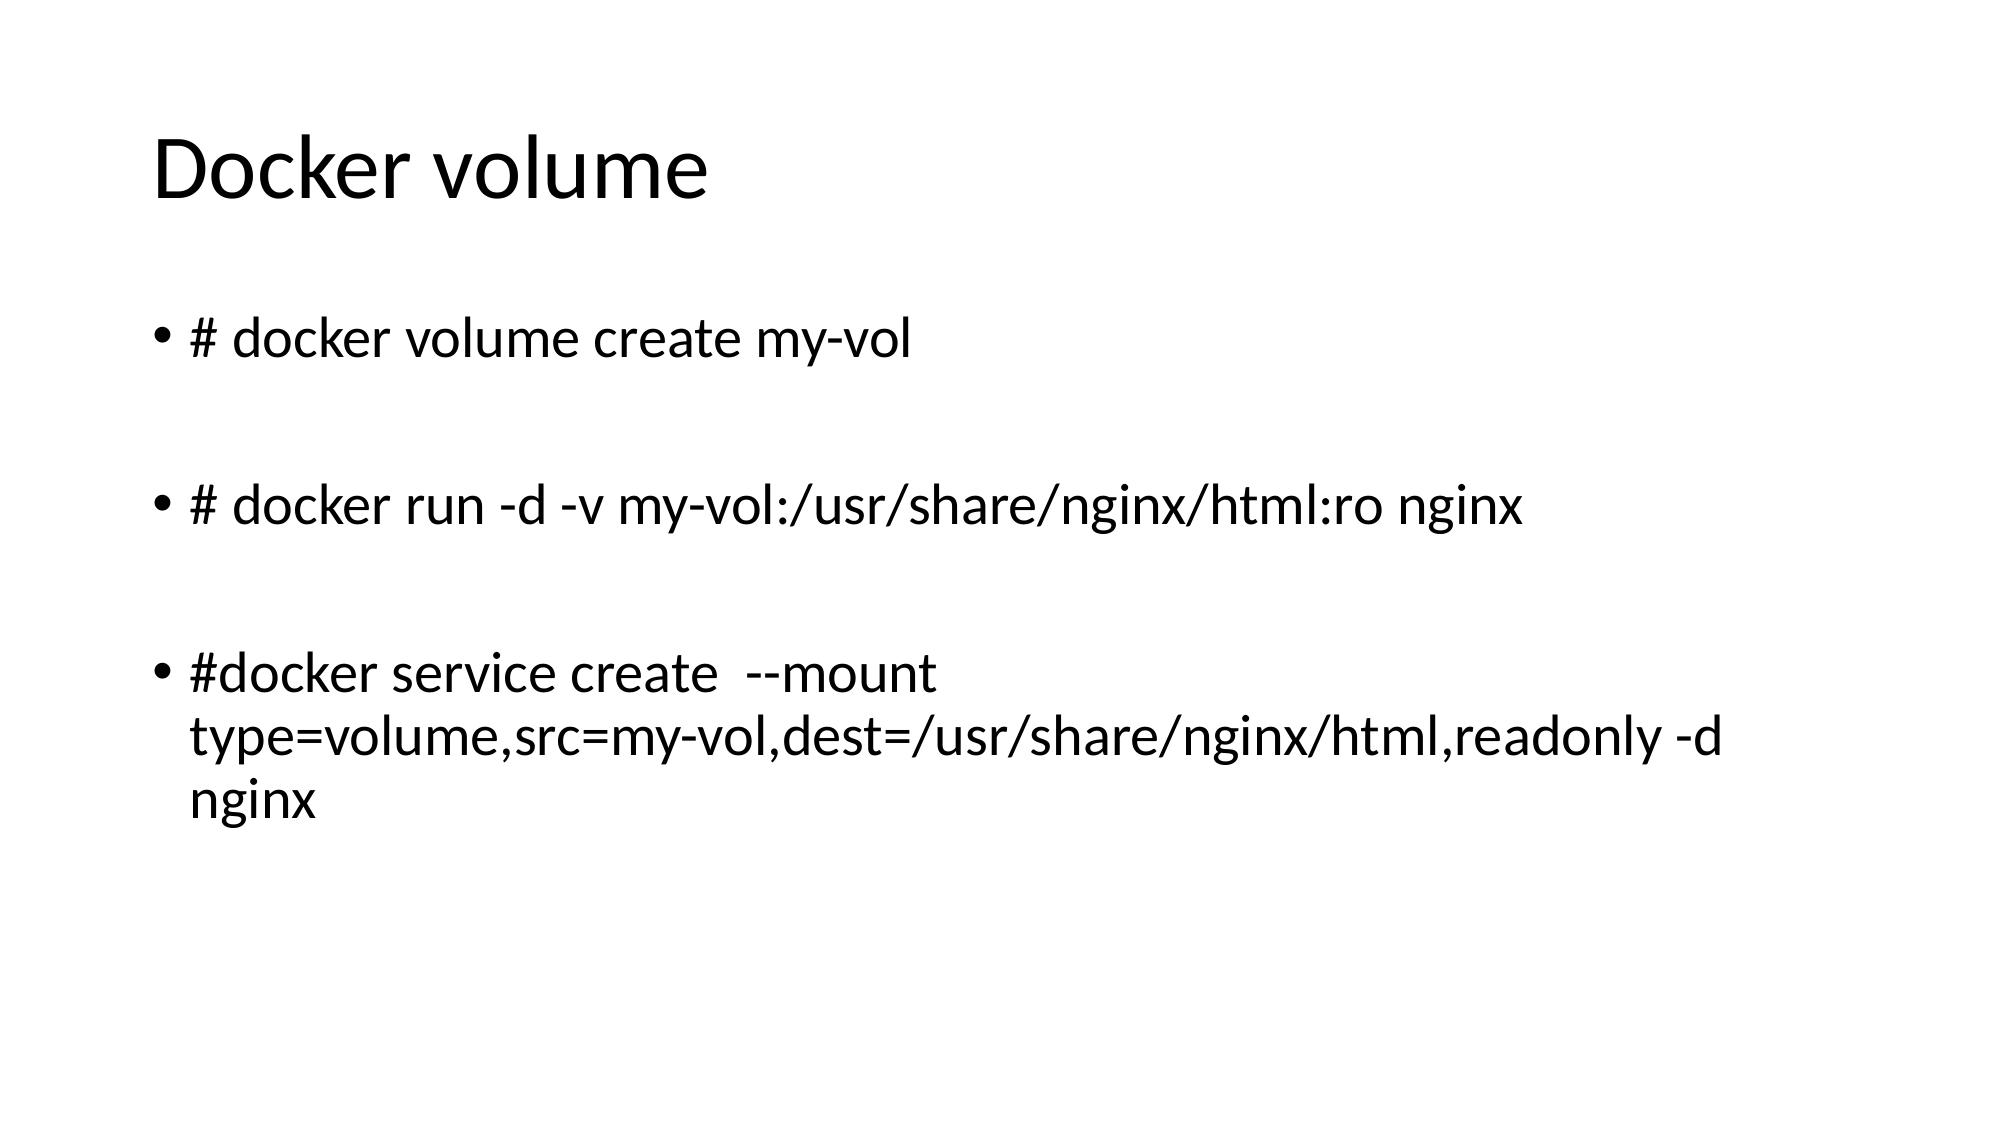

# Docker volume
# docker volume create my-vol

# docker run -d -v my-vol:/usr/share/nginx/html:ro nginx

#docker service create  --mount type=volume,src=my-vol,dest=/usr/share/nginx/html,readonly -d nginx